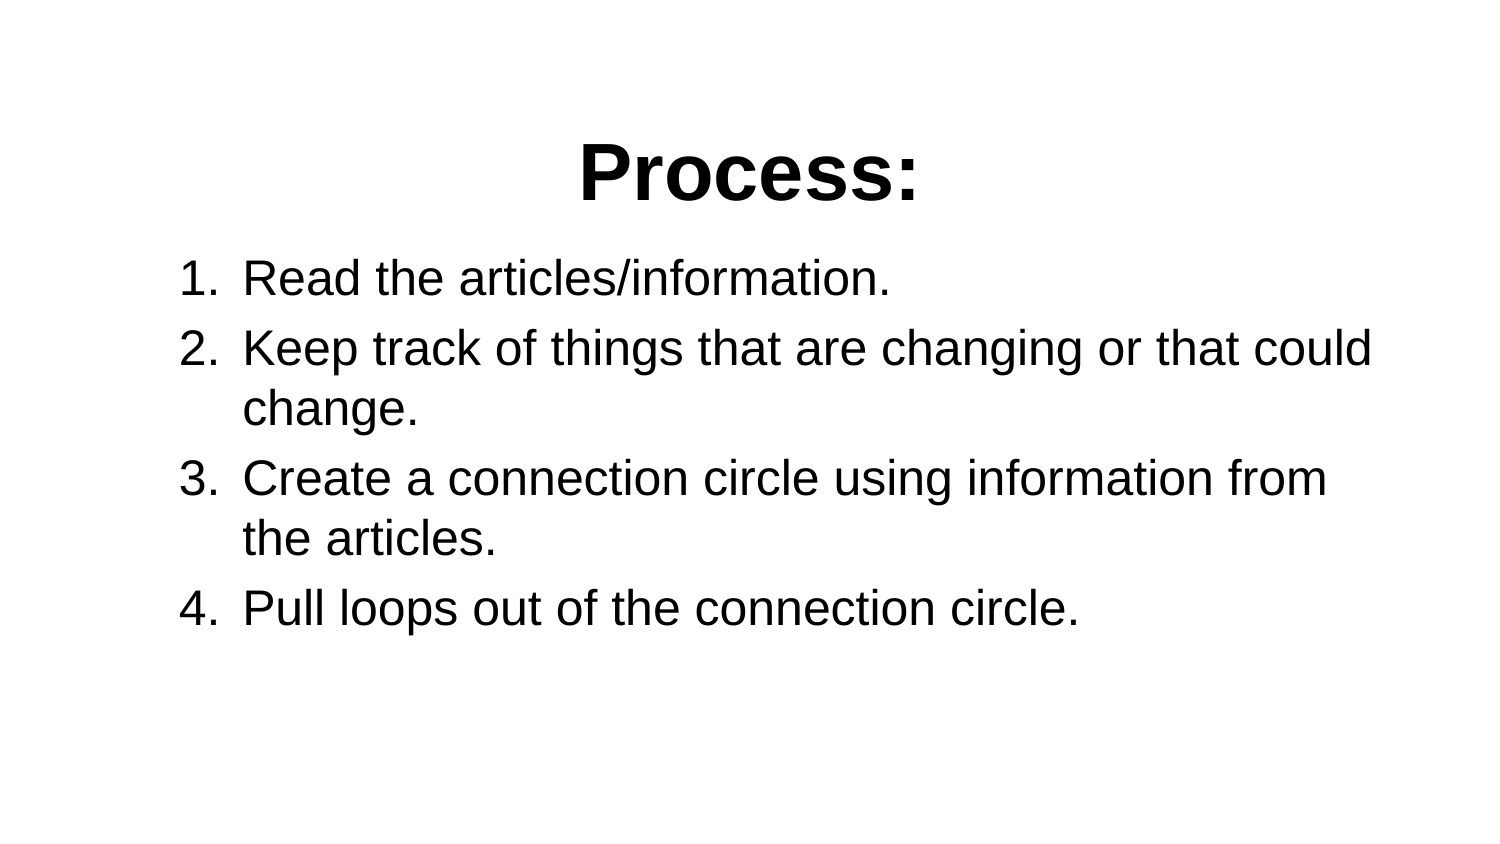

# Process:
Read the articles/information.
Keep track of things that are changing or that could change.
Create a connection circle using information from the articles.
Pull loops out of the connection circle.